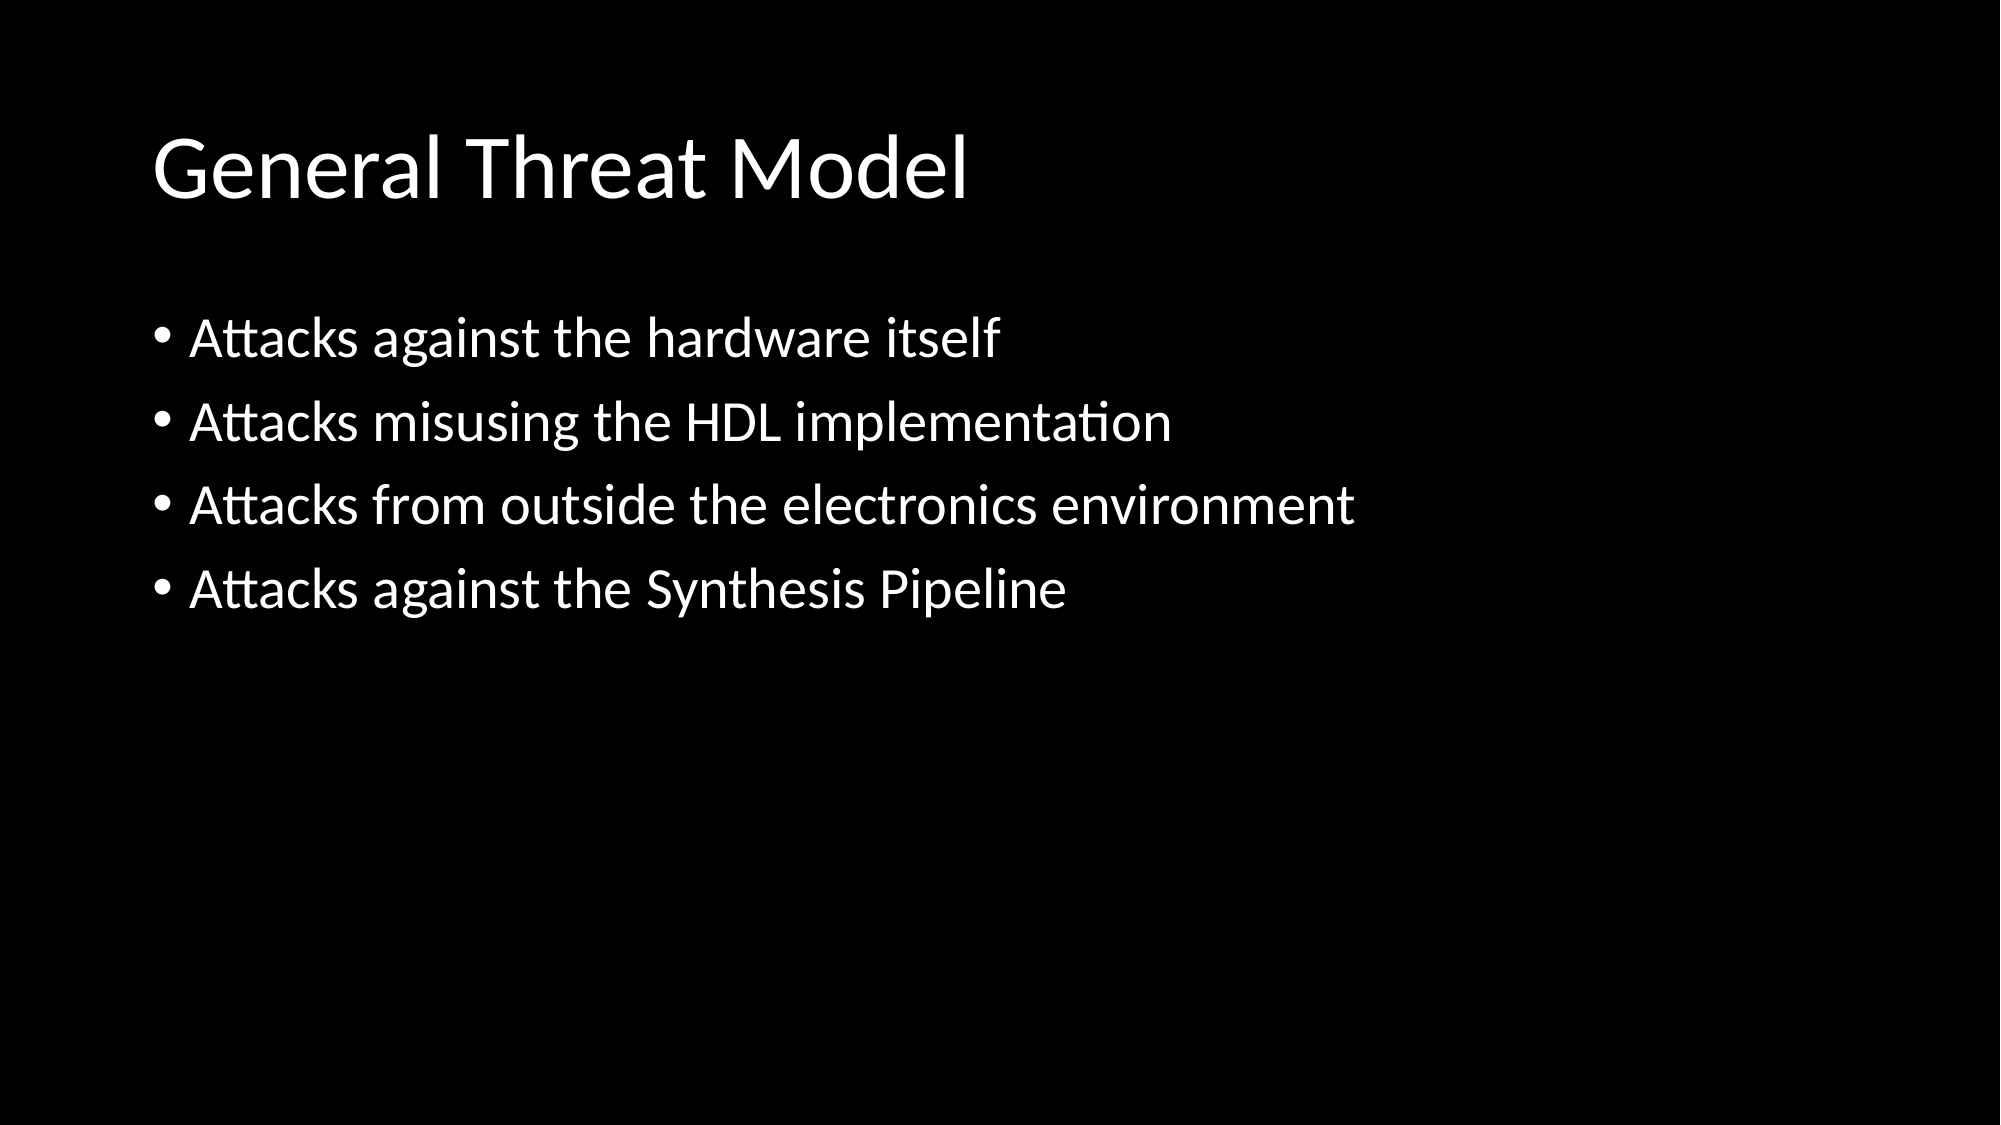

# General Threat Model
Attacks against the hardware itself
Attacks misusing the HDL implementation
Attacks from outside the electronics environment
Attacks against the Synthesis Pipeline